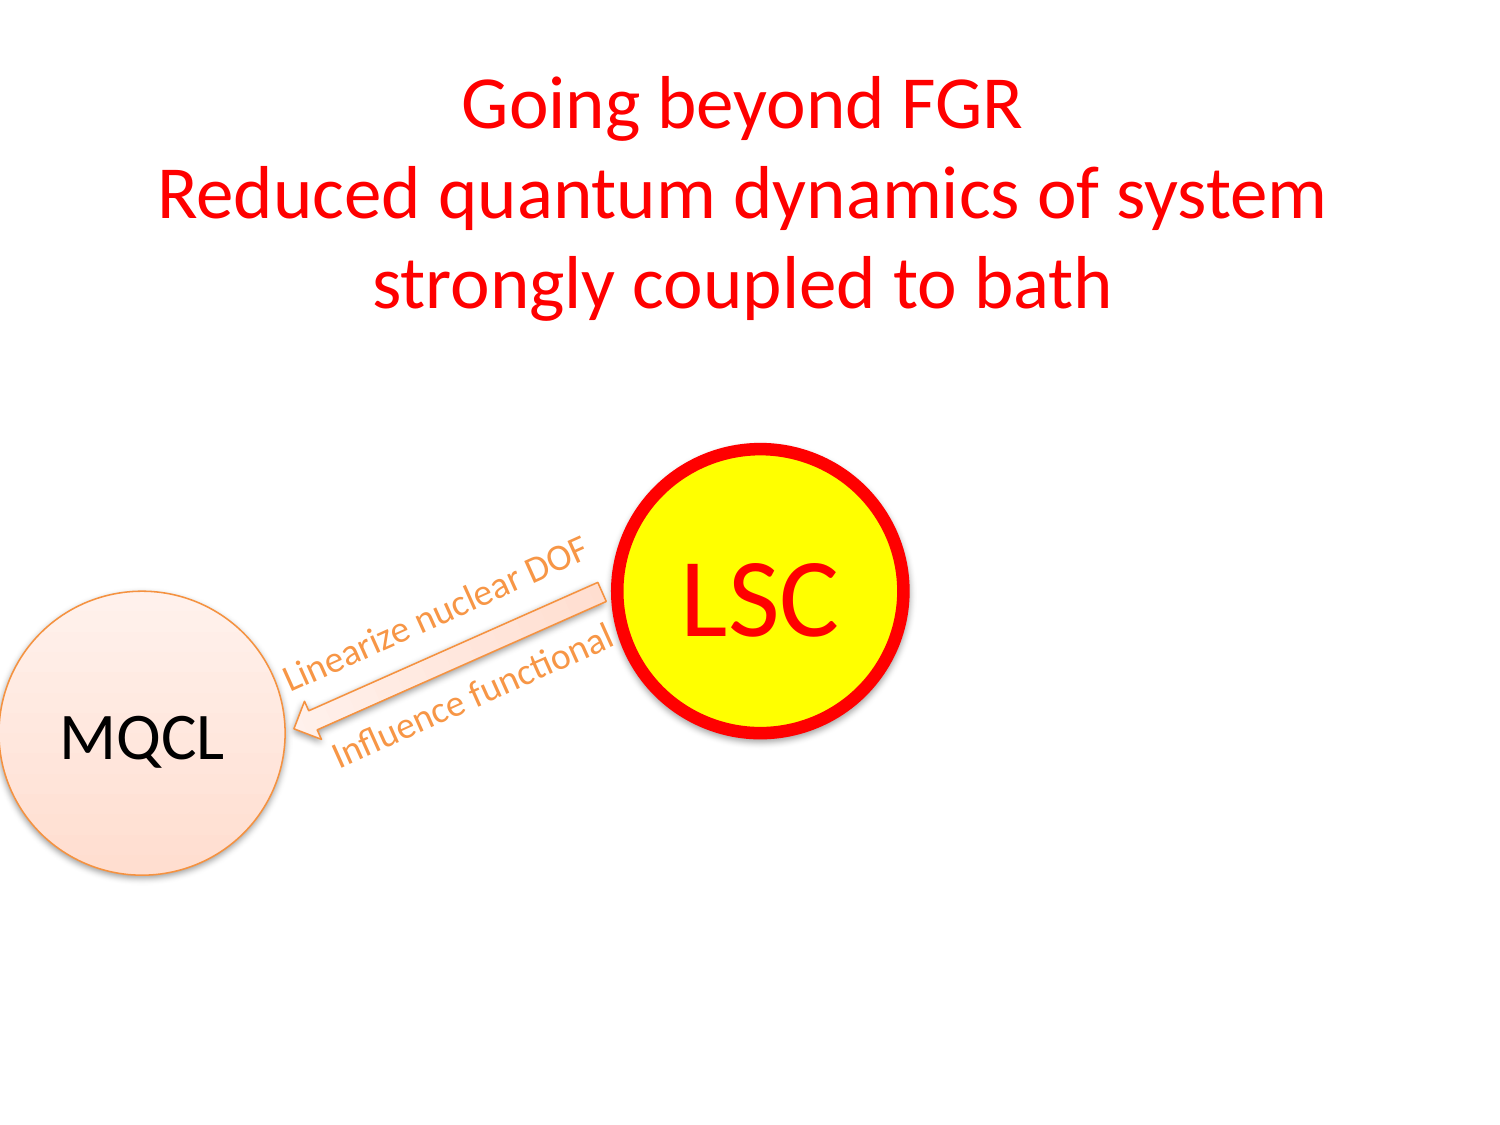

Going beyond FGR
Reduced quantum dynamics of system strongly coupled to bath
LSC

Linearize nuclear DOF

Influence functional
MQCL